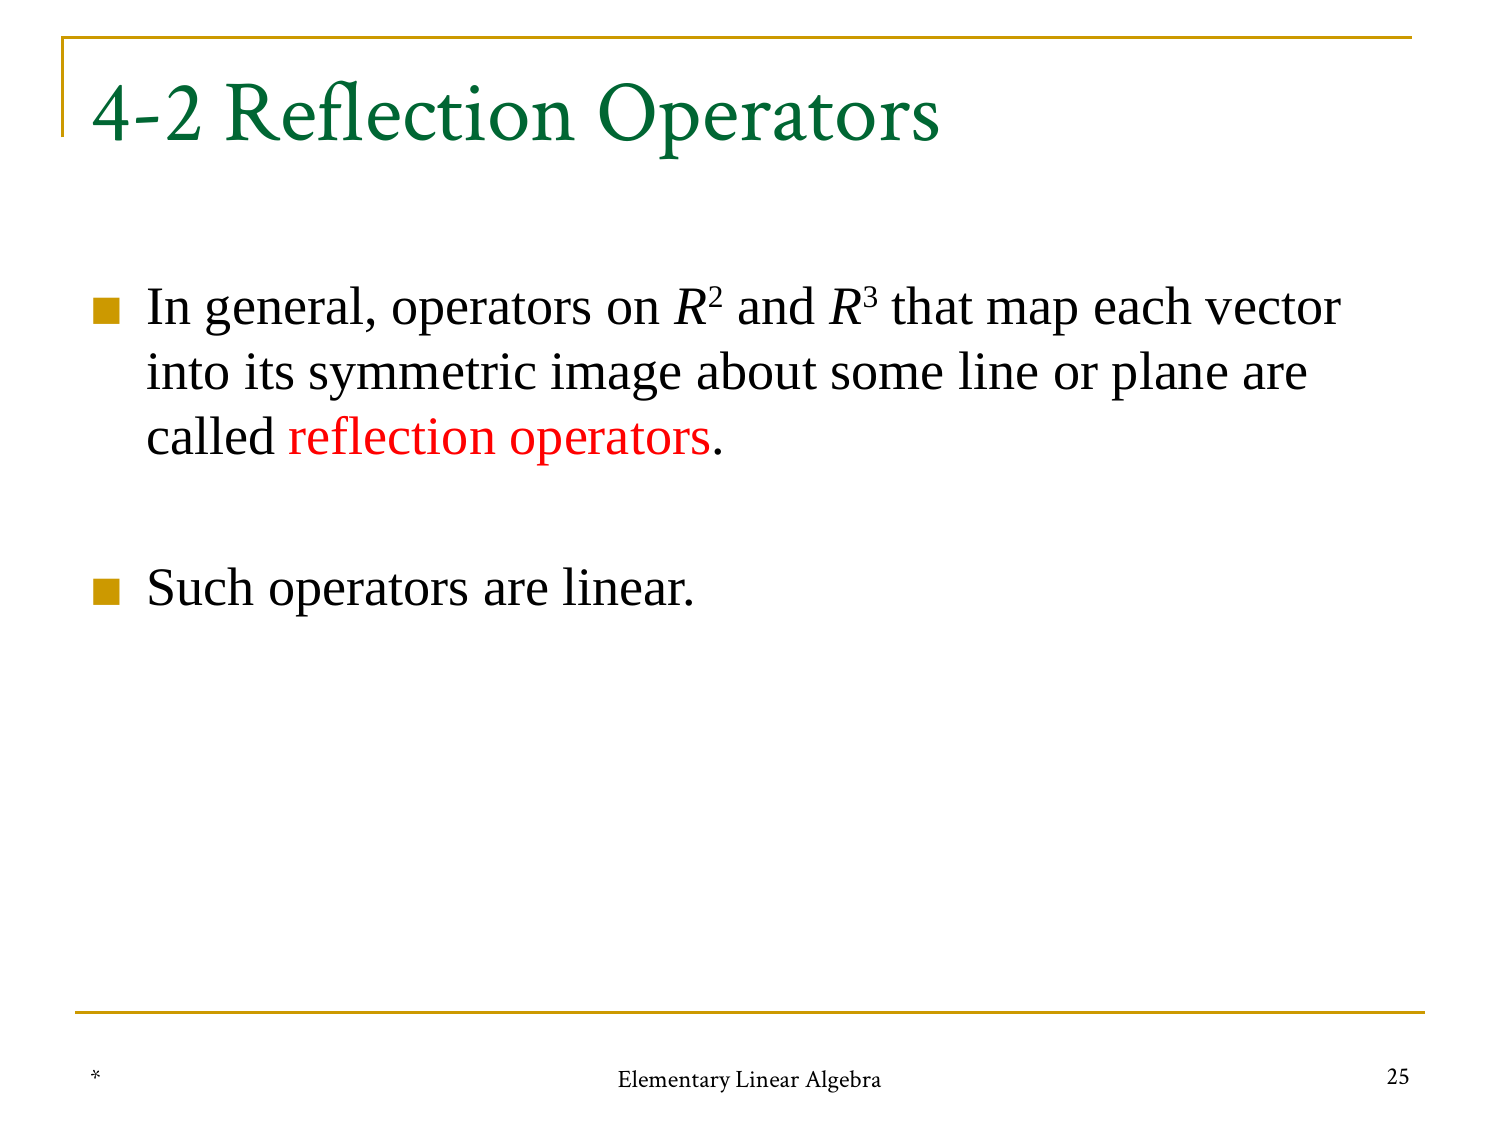

# 4-2 Reflection Operators
In general, operators on R2 and R3 that map each vector into its symmetric image about some line or plane are called reflection operators.

Such operators are linear.
*
25
Elementary Linear Algebra